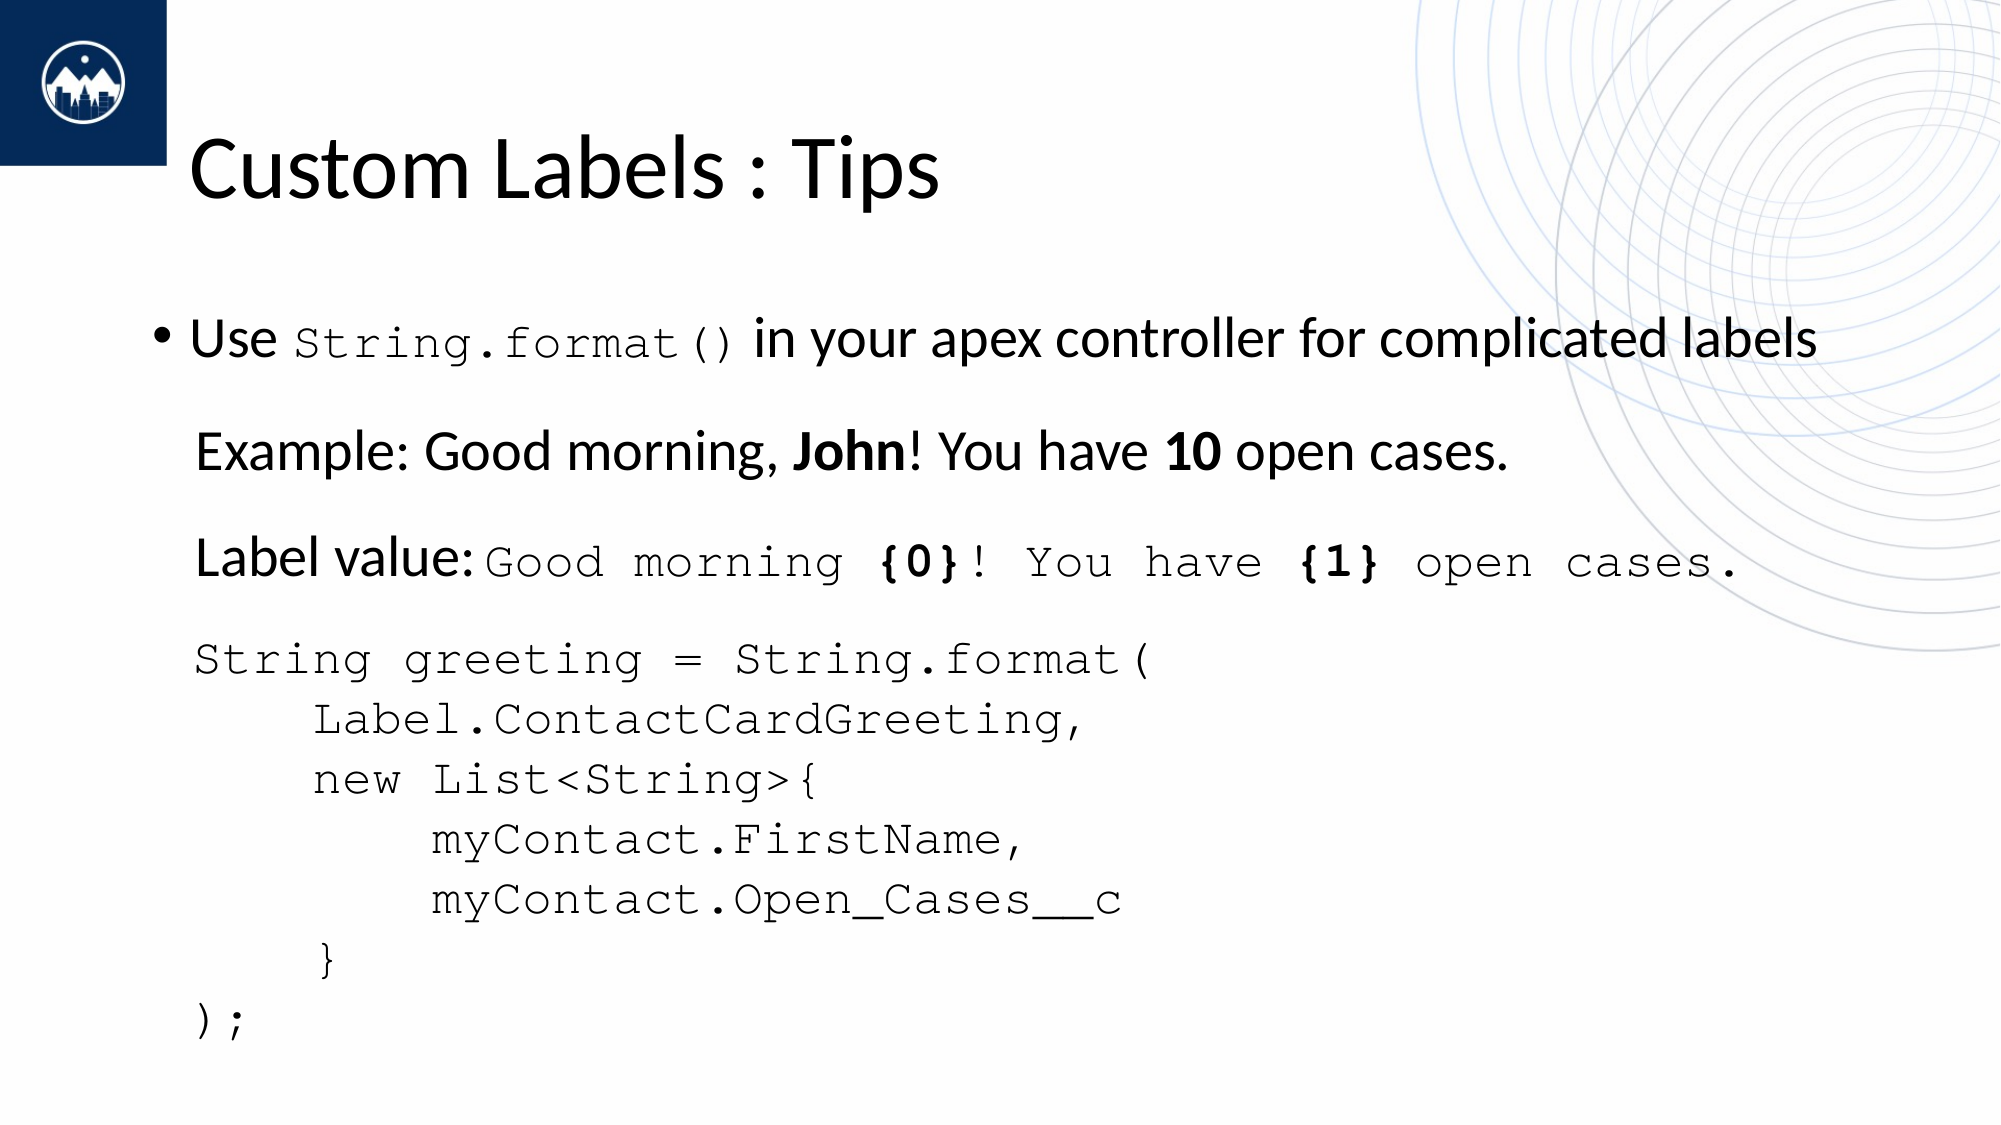

# Custom Labels : Tips
Use String.format() in your apex controller for complicated labels

Example: Good morning, John! You have 10 open cases.
Label value: Good morning {0}! You have {1} open cases.
String greeting = String.format(
    Label.ContactCardGreeting,
    new List<String>{
        myContact.FirstName,
        myContact.Open_Cases__c
    }
);